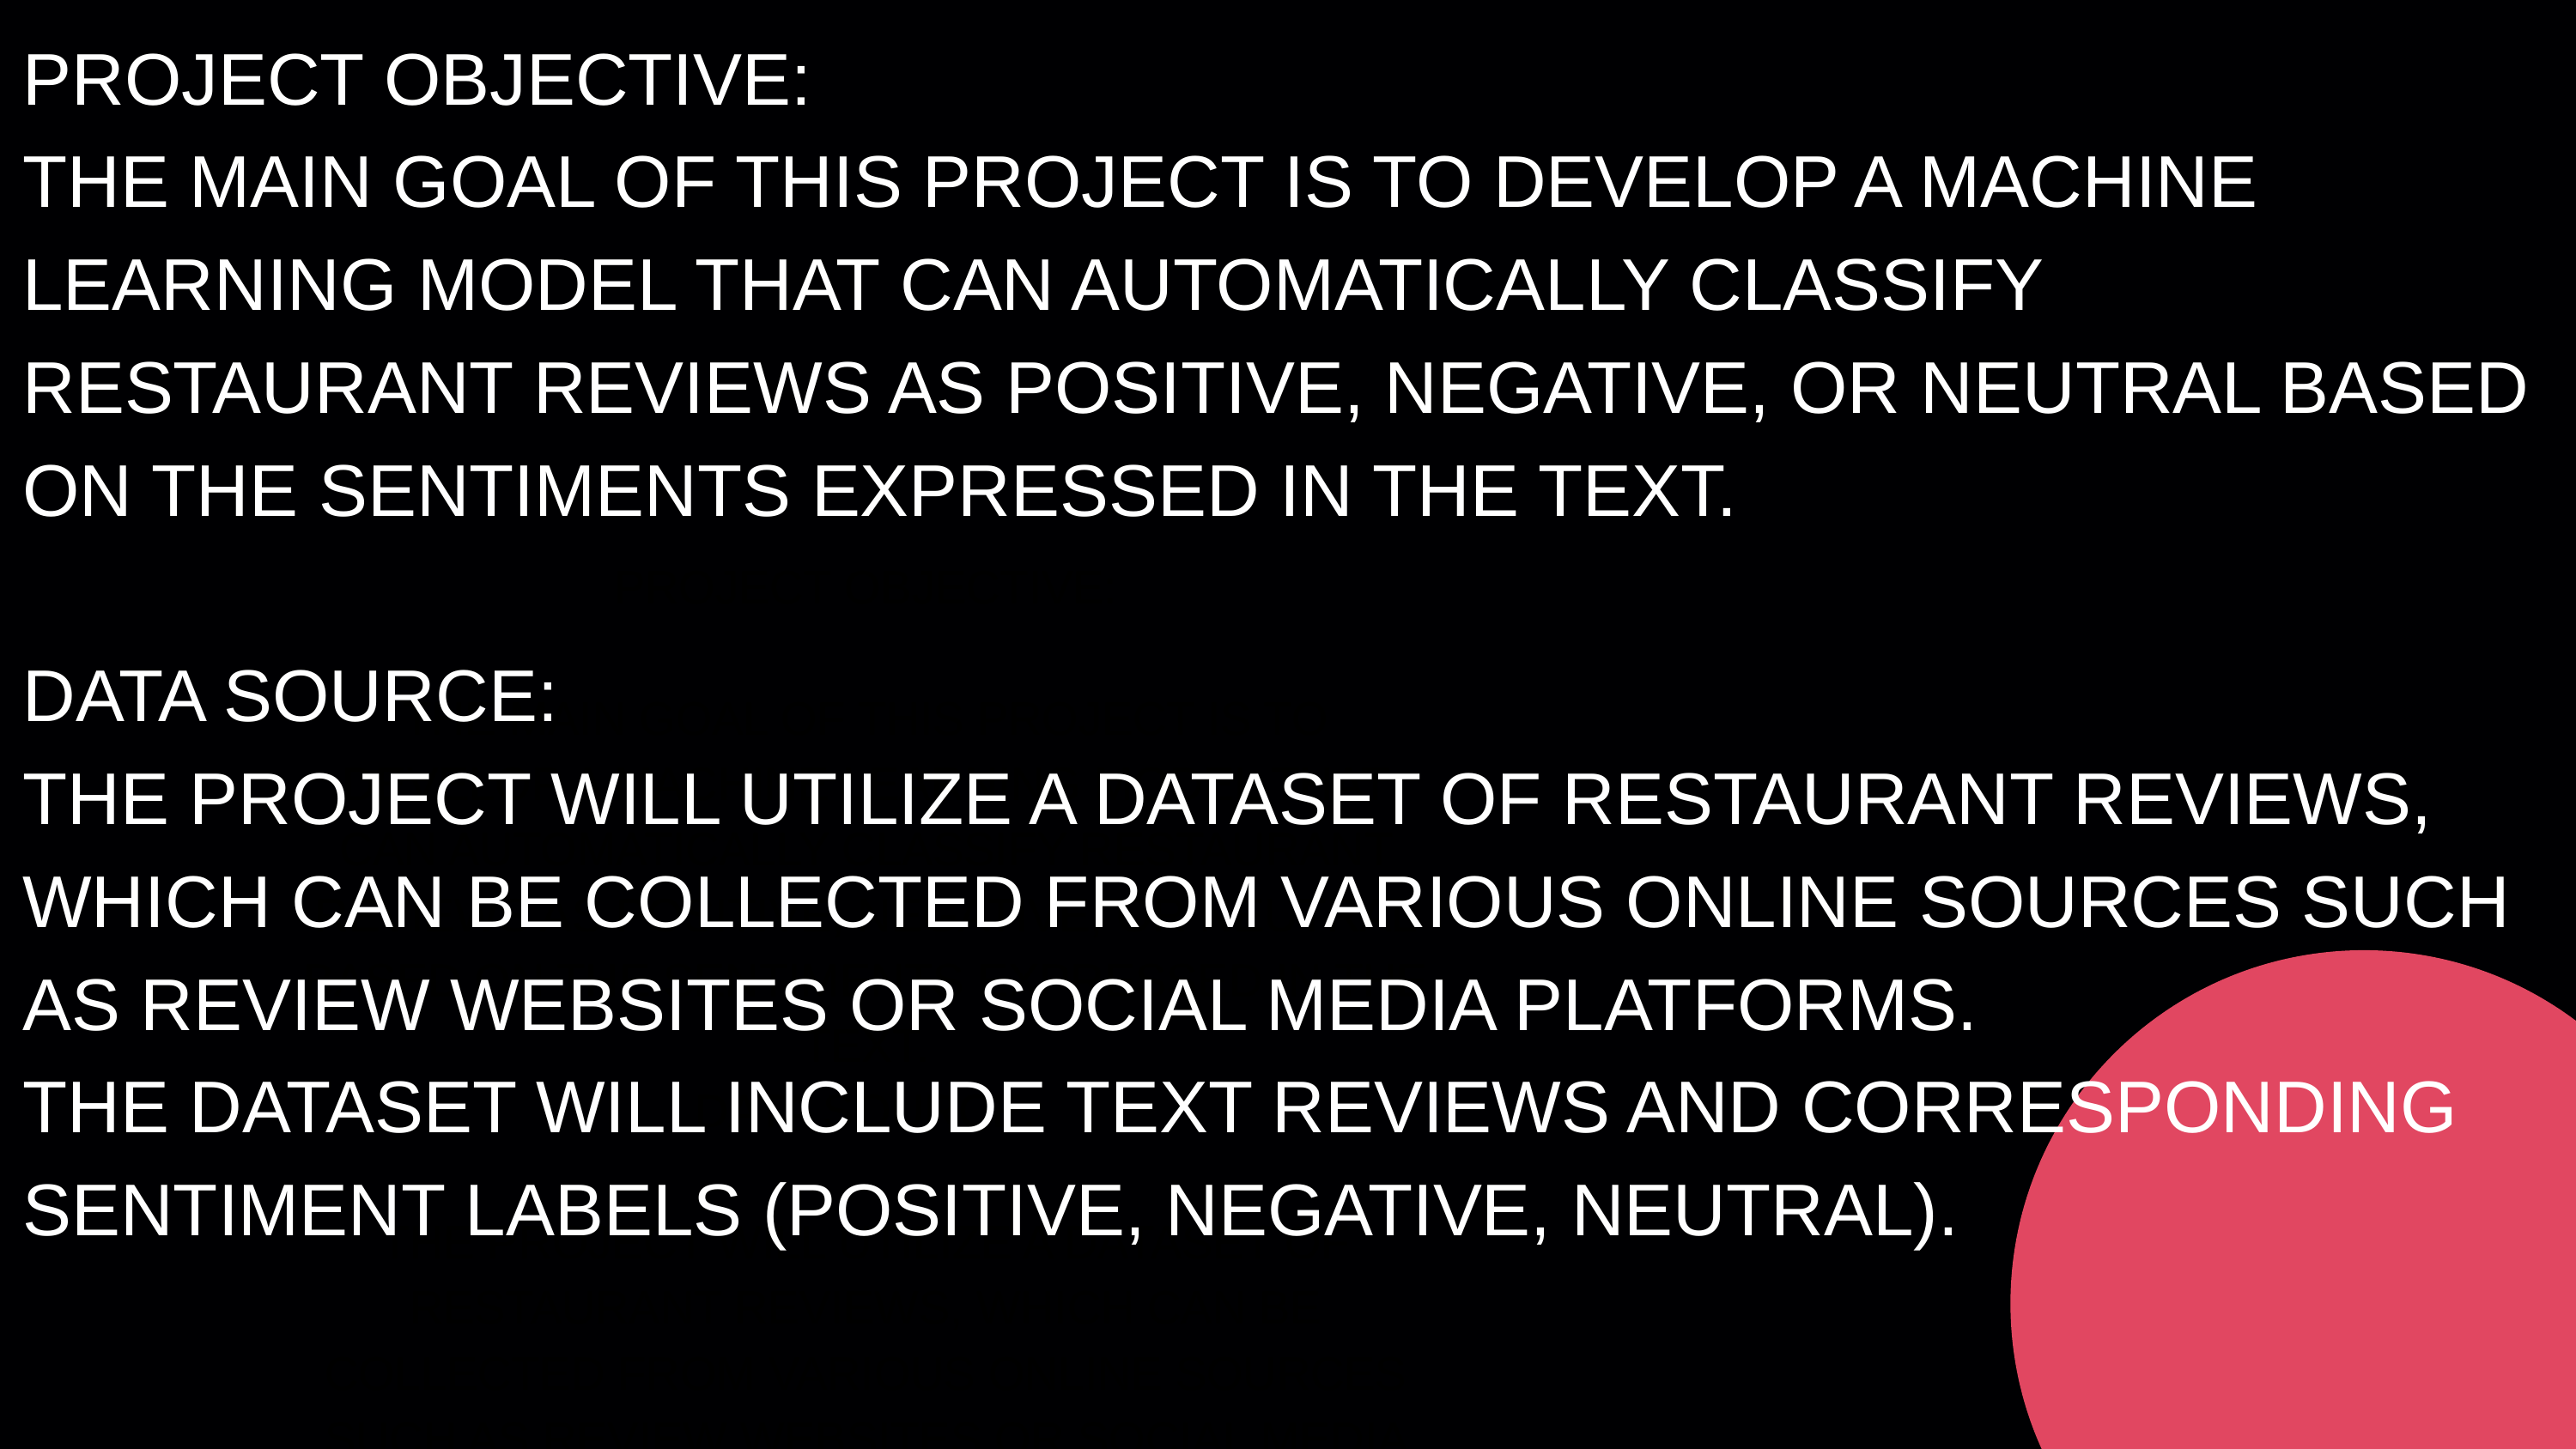

PROJECT OBJECTIVE:
THE MAIN GOAL OF THIS PROJECT IS TO DEVELOP A MACHINE LEARNING MODEL THAT CAN AUTOMATICALLY CLASSIFY RESTAURANT REVIEWS AS POSITIVE, NEGATIVE, OR NEUTRAL BASED ON THE SENTIMENTS EXPRESSED IN THE TEXT.

DATA SOURCE:
THE PROJECT WILL UTILIZE A DATASET OF RESTAURANT REVIEWS, WHICH CAN BE COLLECTED FROM VARIOUS ONLINE SOURCES SUCH AS REVIEW WEBSITES OR SOCIAL MEDIA PLATFORMS.
THE DATASET WILL INCLUDE TEXT REVIEWS AND CORRESPONDING SENTIMENT LABELS (POSITIVE, NEGATIVE, NEUTRAL).
PROJECT OBJECTIVE:

THE MAIN GOAL OF THIS PROJECT IS TO DEVELOP A MACHINE LEARNING MODEL THAT CAN AUTOMATICALLY CLASSIFY RESTAURANT REVIEWS AS POSITIVE, NEGATIVE, OR NEUTRAL BASED ON THE SENTIMENTS EXPRESSED IN THE TEXT.
DATA SOURCE:

THE PROJECT WILL UTILIZE A DATASET OF RESTAURANT REVIEWS, WHICH CAN BE COLLECTED FROM VARIOUS ONLINE SOURCES SUCH AS REVIEW WEBSITES OR SOCIAL MEDIA PLATFORMS.
THE DATASET WILL INCLUDE TEXT REVIEWS AND CORRESPONDING SENTIMENT LABELS (POSITIVE, NEGATIVE, NEUTRAL).